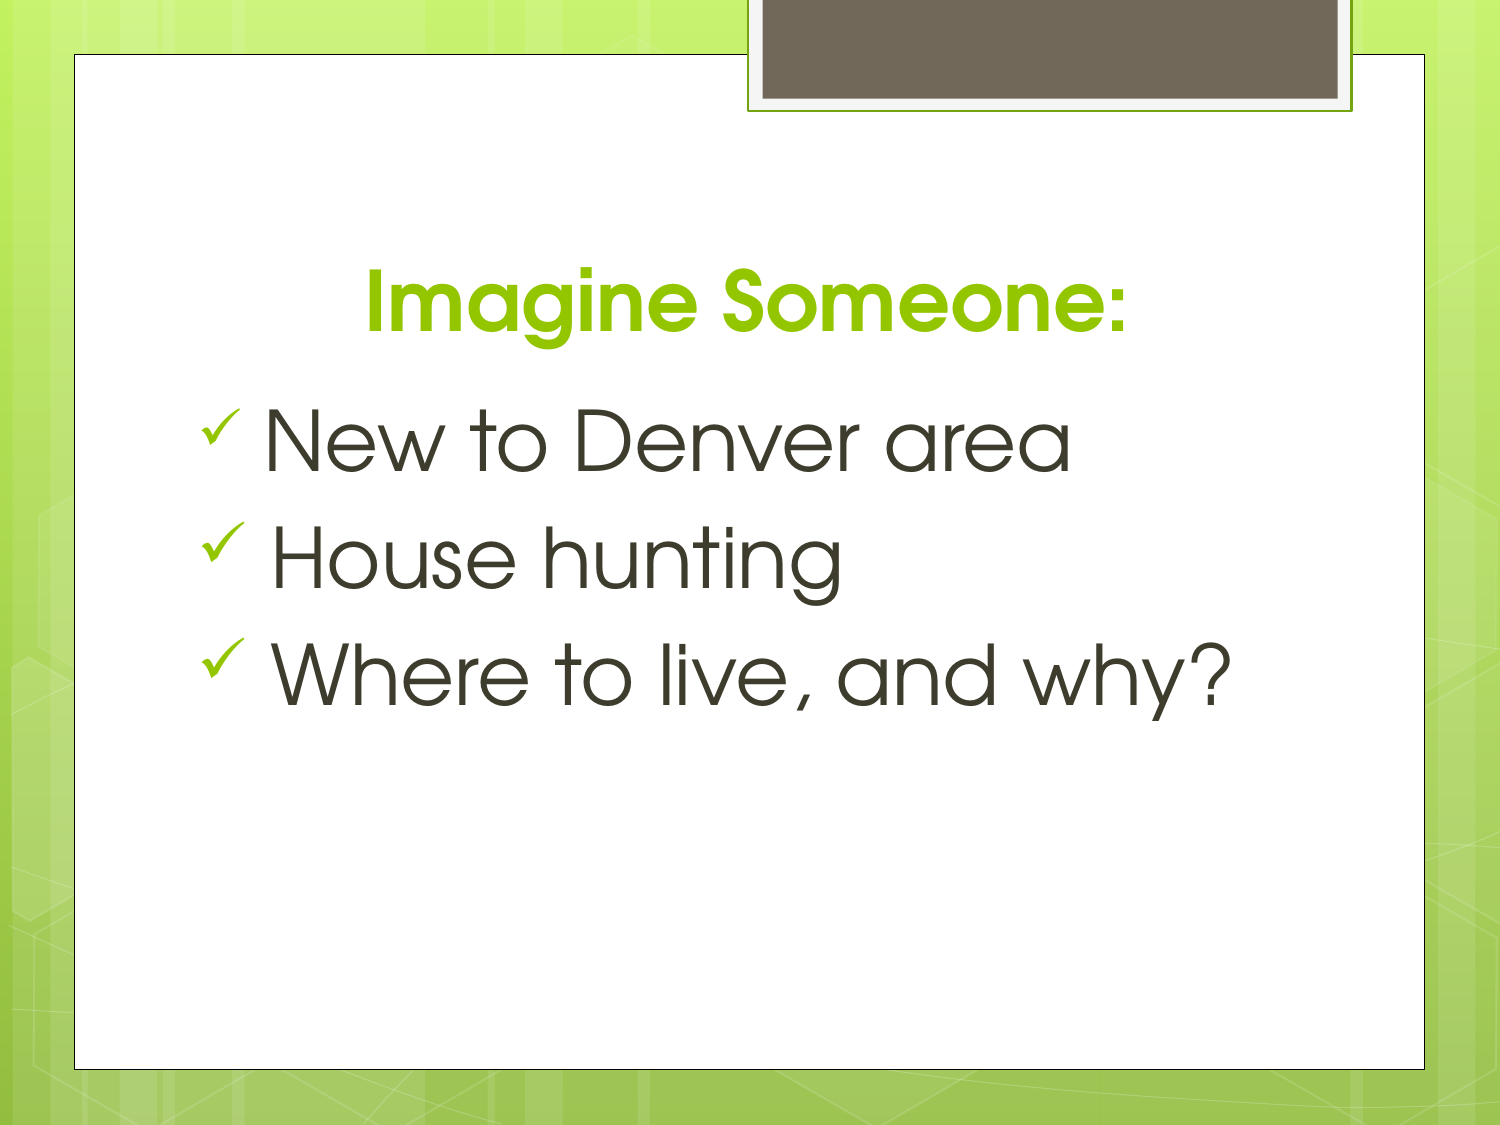

# Imagine Someone:
 New to Denver area
 House hunting
 Where to live, and why?